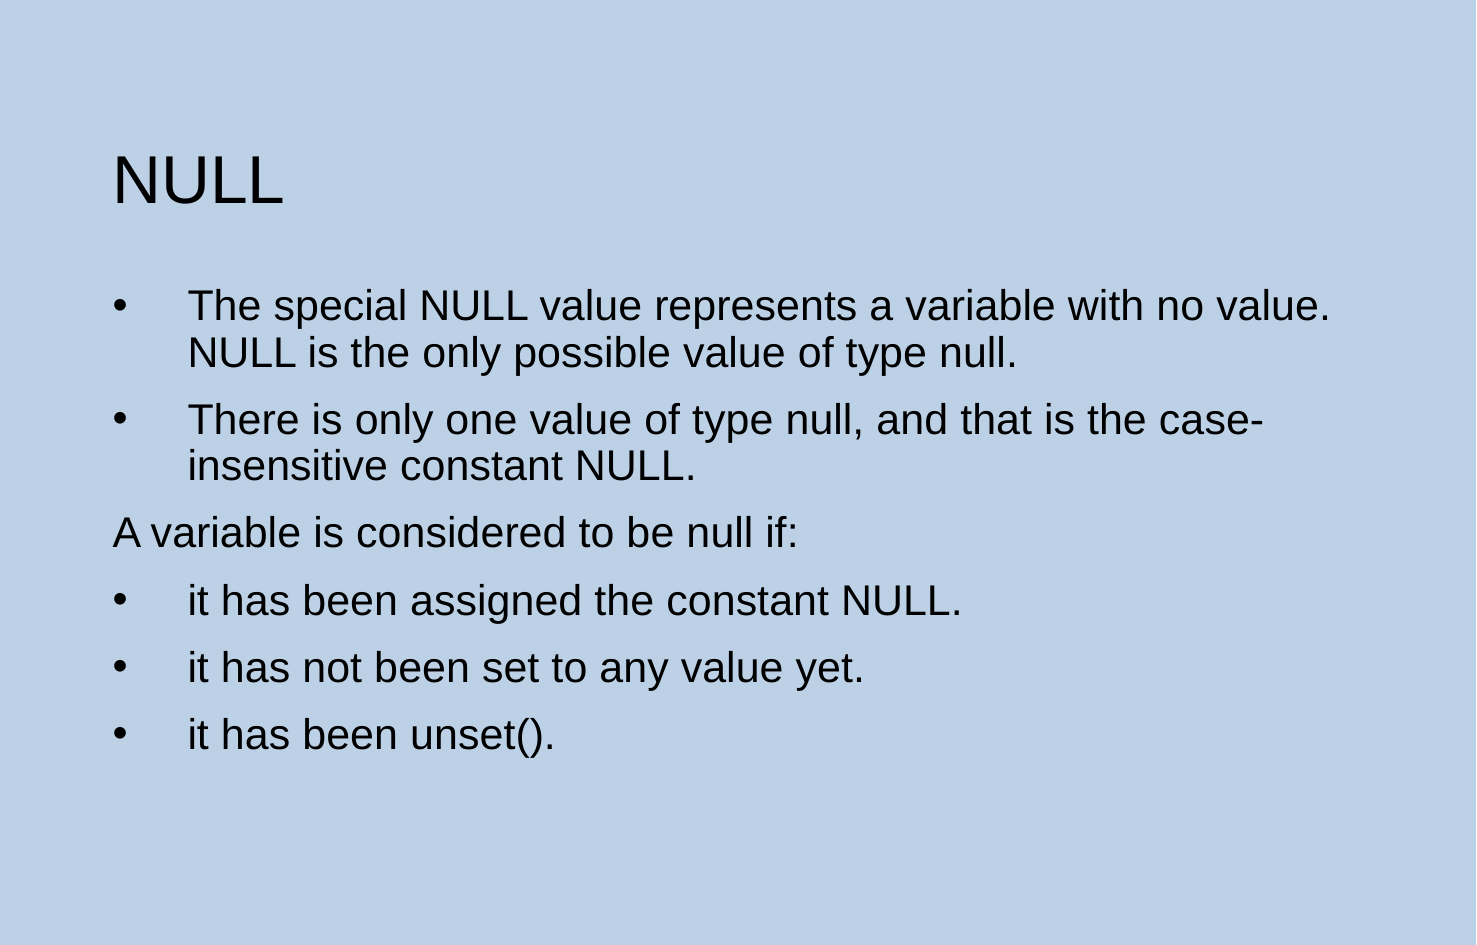

NULL

The special NULL value represents a variable with no value. NULL is the only possible value of type null.
There is only one value of type null, and that is the case-insensitive constant NULL.
A variable is considered to be null if:
it has been assigned the constant NULL.
it has not been set to any value yet.
it has been unset().